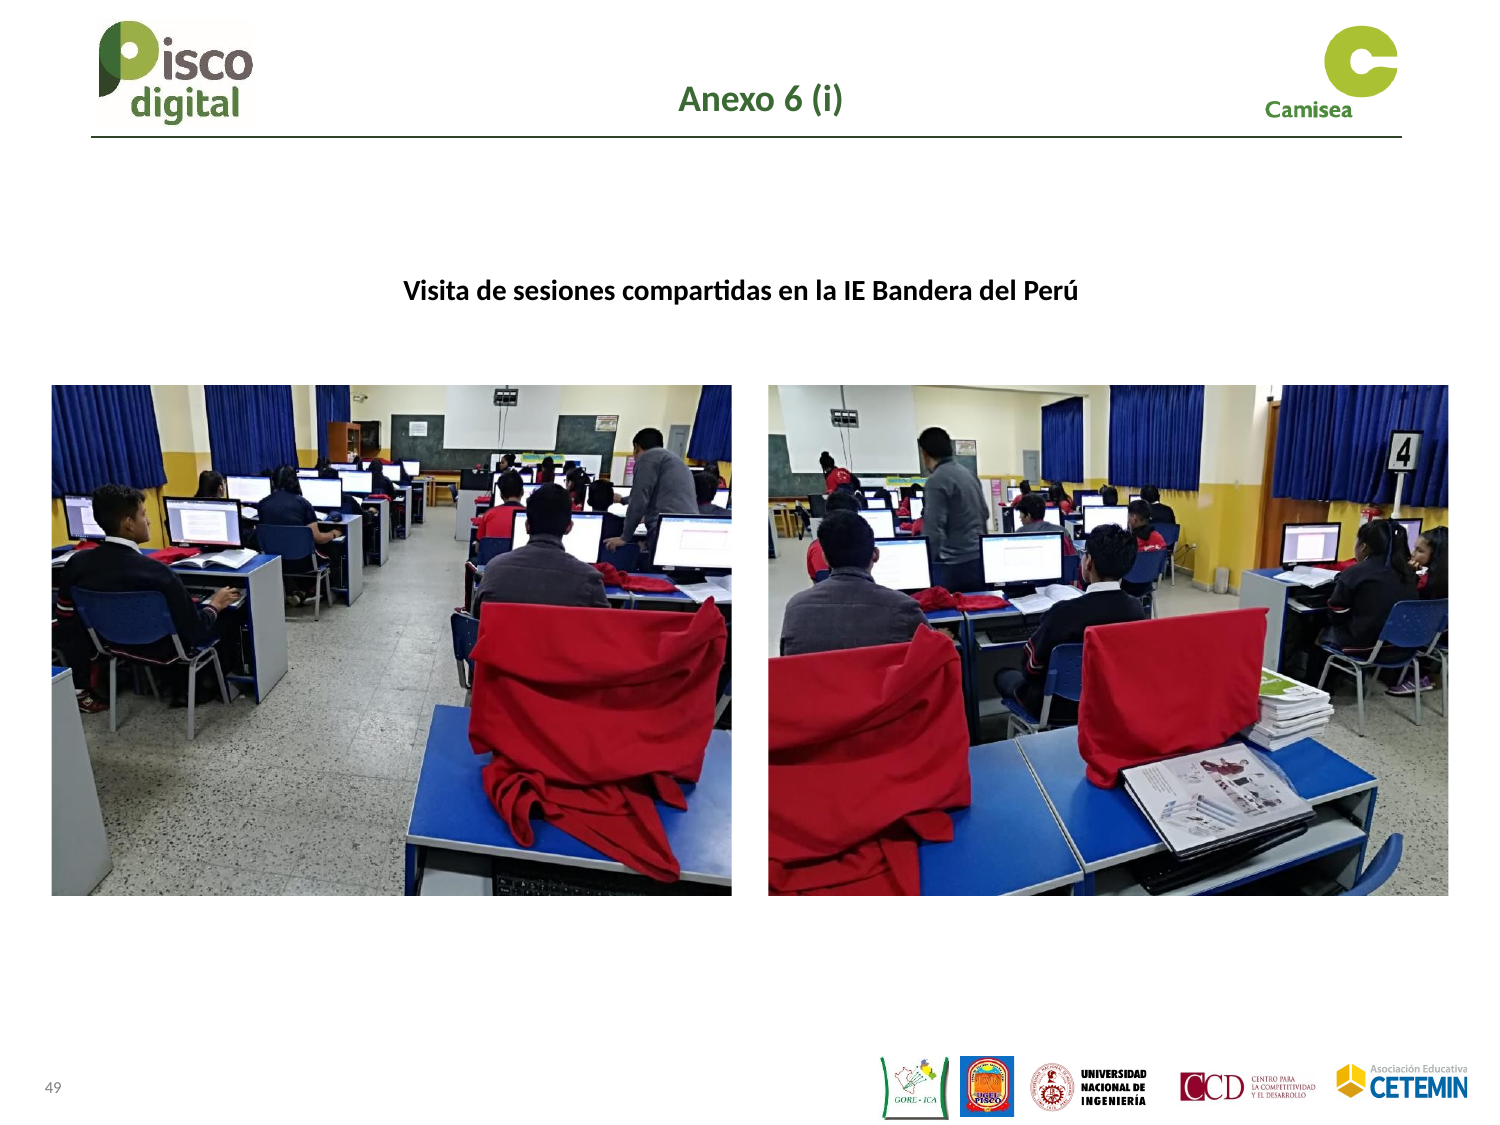

Anexo 6 (i)

Visita de sesiones compartidas en la IE Bandera del Perú

49